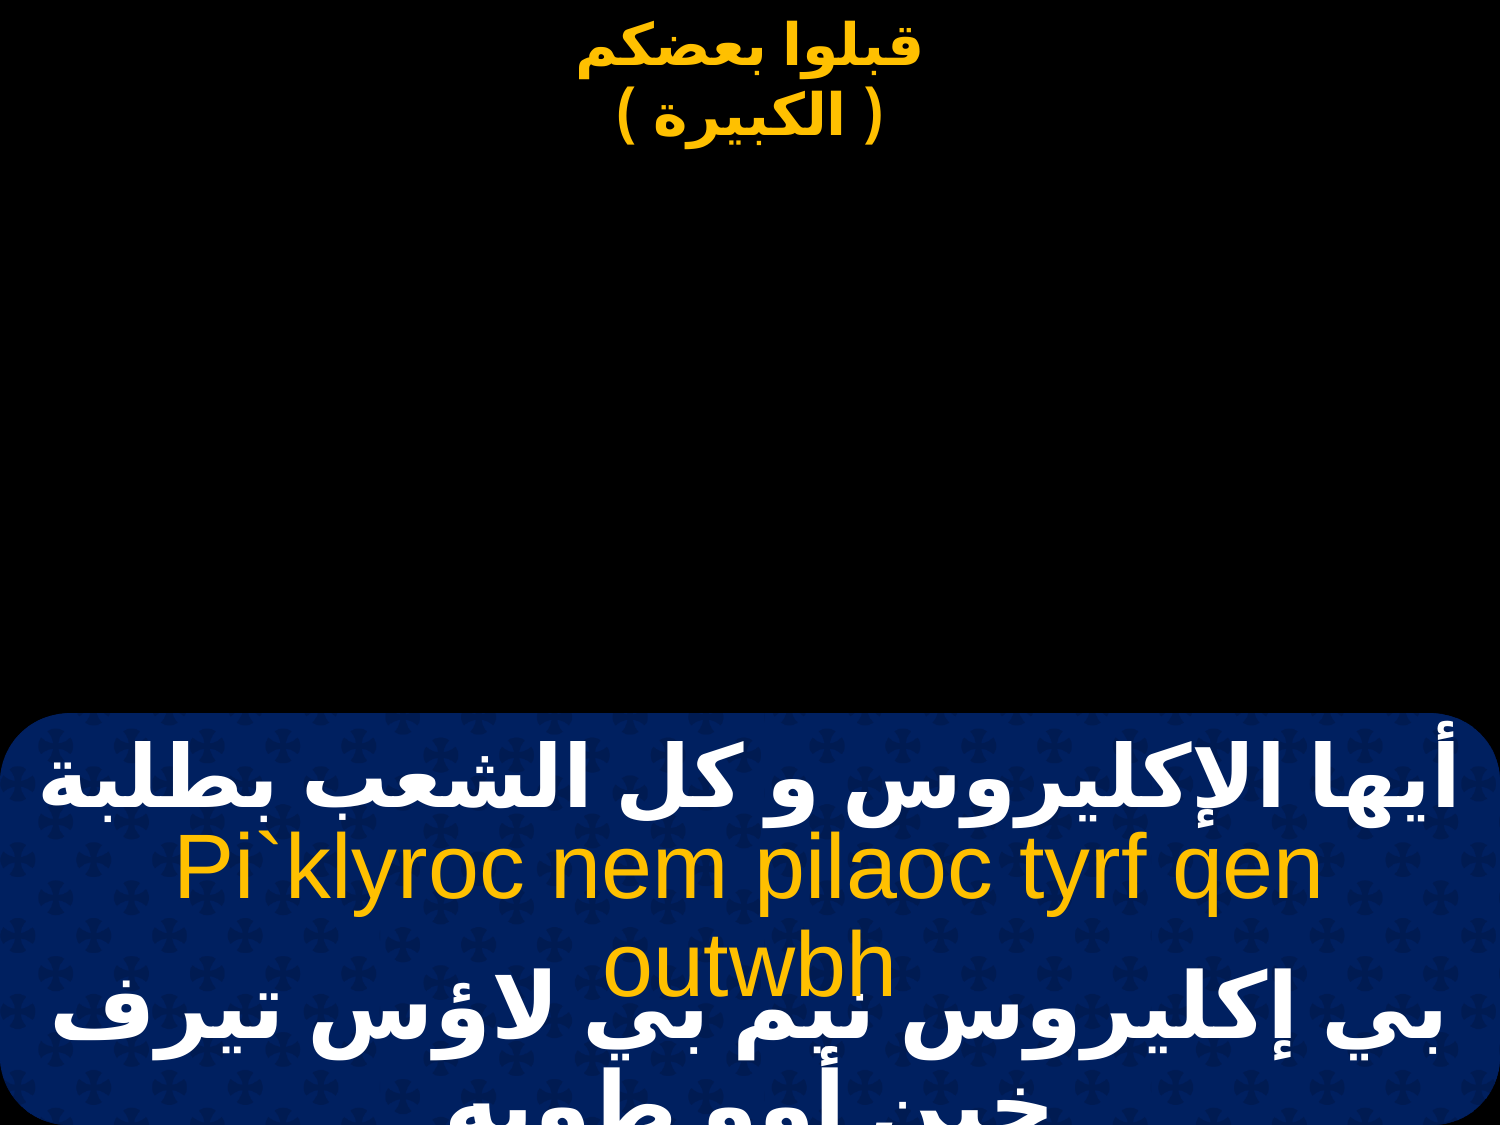

#
أيها الإكليروس و كل الشعب بطلبة
Pi`klyroc nem pilaoc tyrf qen outwbh
بي إكليروس نيم بي لاؤس تيرف خين أوو طوبه